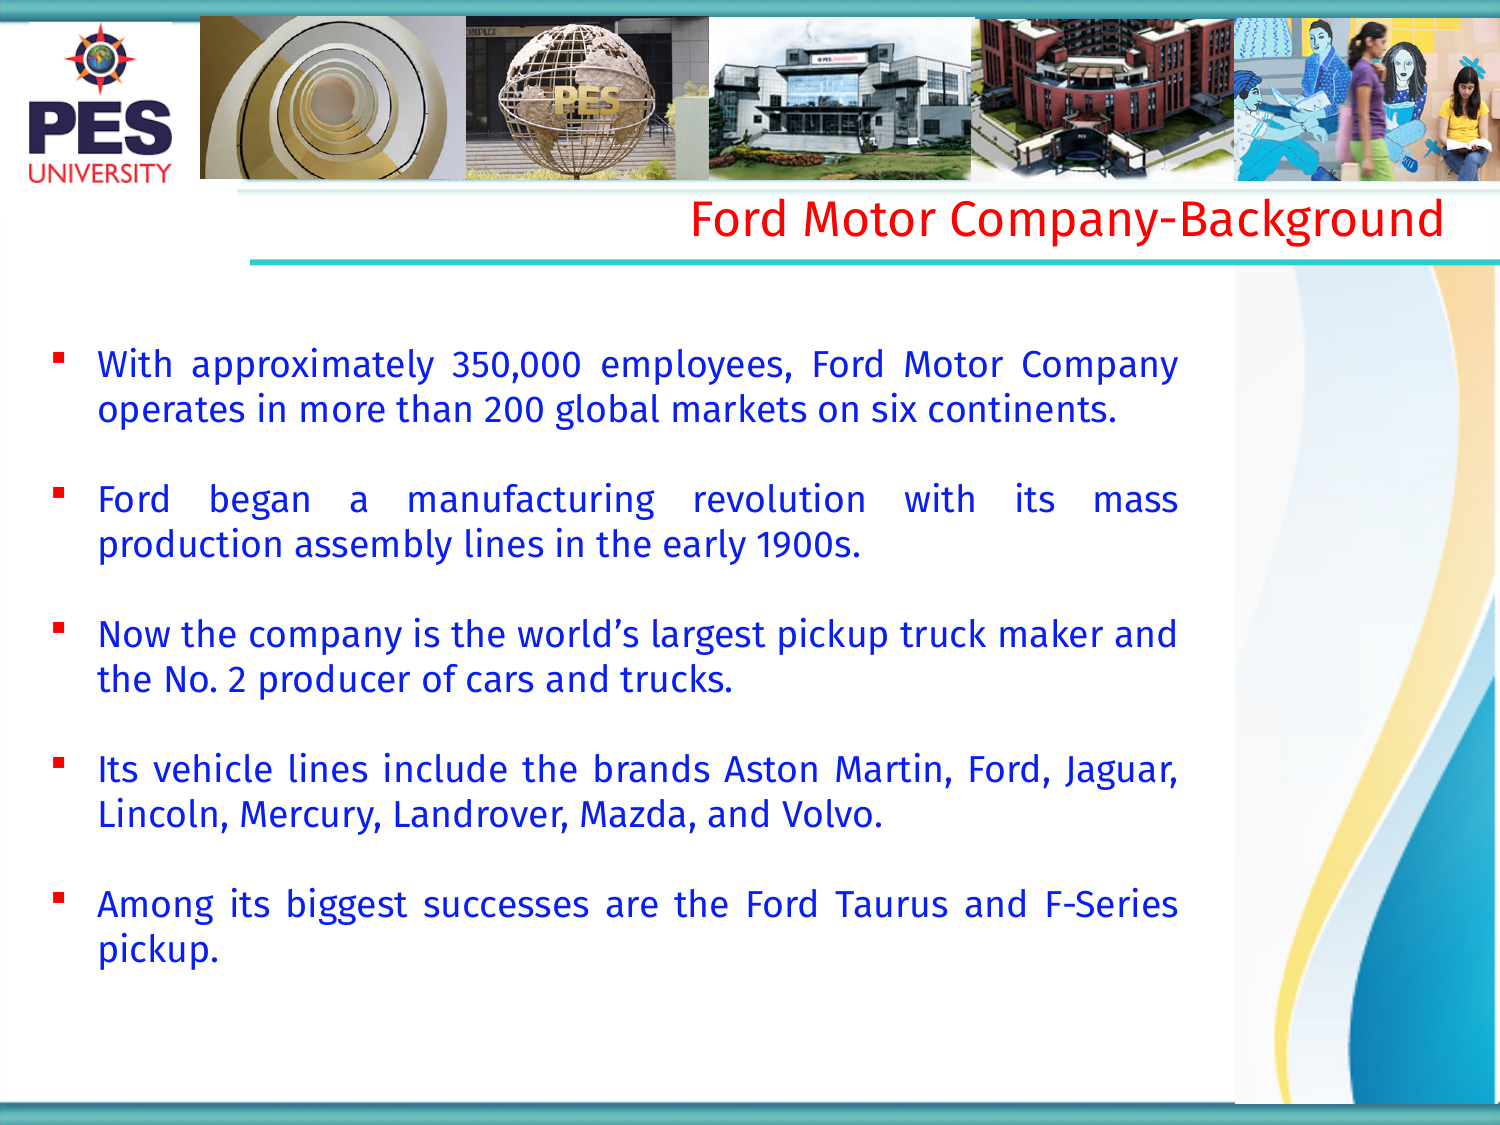

Ford Motor Company-Background

With approximately 350,000 employees, Ford Motor Company operates in more than 200 global markets on six continents.

Ford began a manufacturing revolution with its mass production assembly lines in the early 1900s.

Now the company is the world’s largest pickup truck maker and the No. 2 producer of cars and trucks.

Its vehicle lines include the brands Aston Martin, Ford, Jaguar, Lincoln, Mercury, Landrover, Mazda, and Volvo.

Among its biggest successes are the Ford Taurus and F-Series pickup.